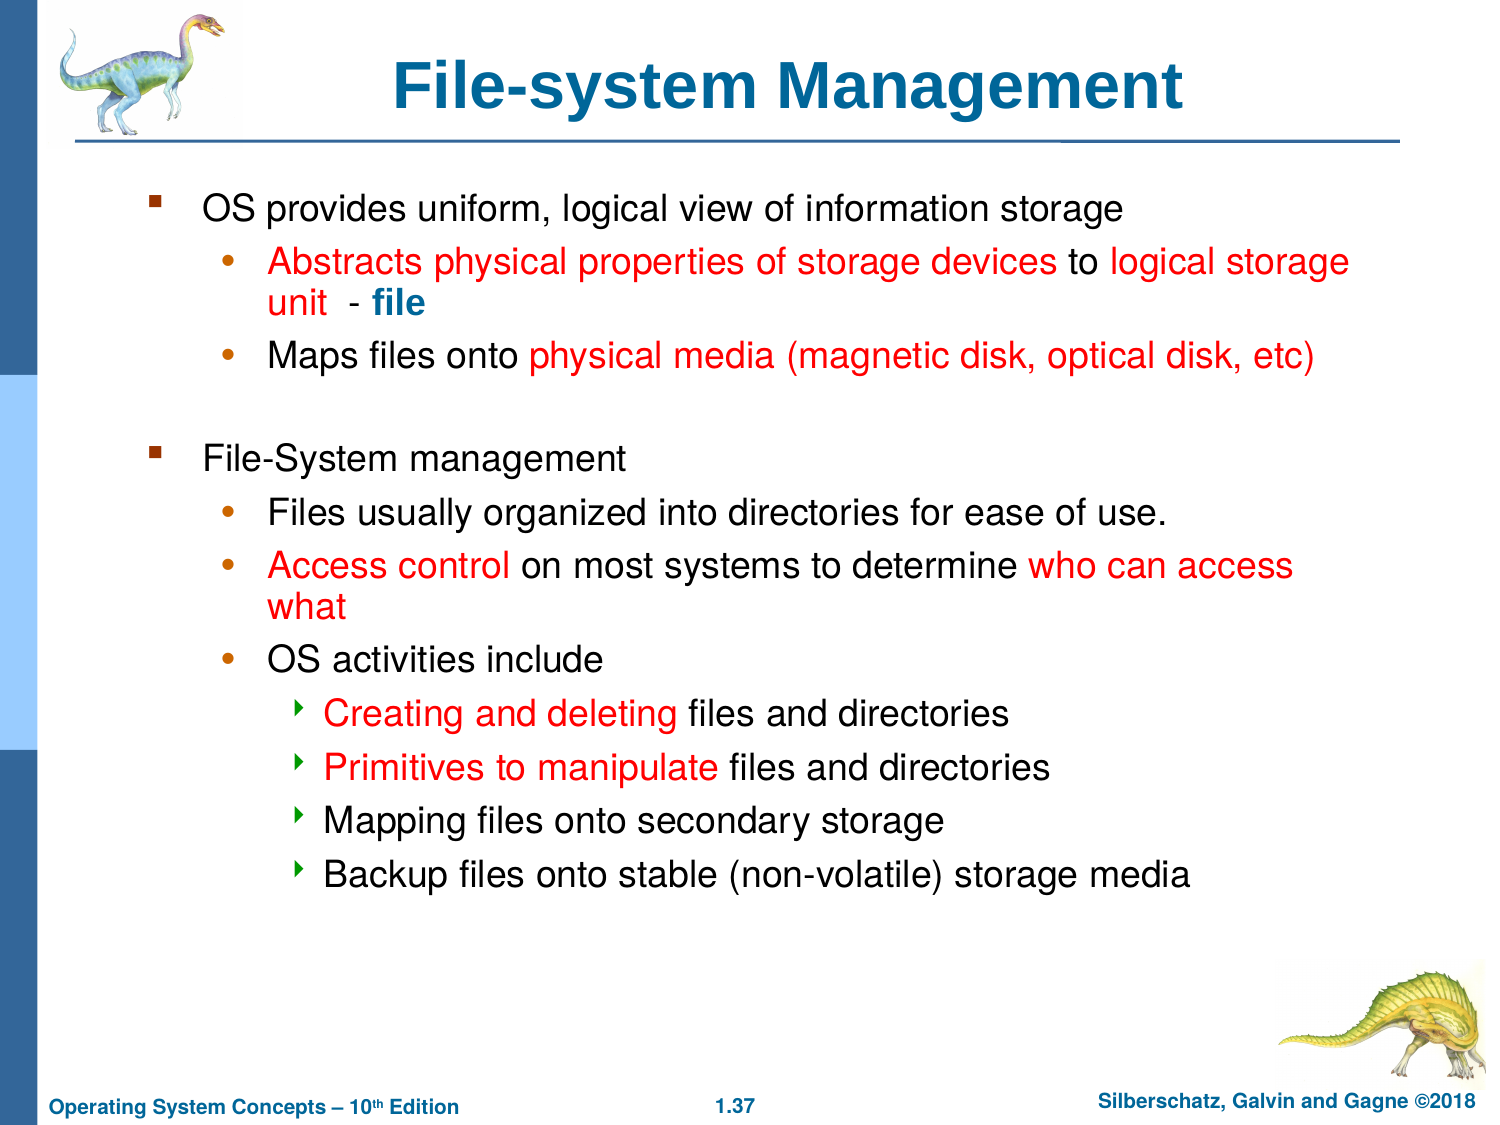

File-system Management
OS provides uniform, logical view of information storage
Abstracts physical properties of storage devices to logical storage unit  - file
Maps files onto physical media (magnetic disk, optical disk, etc)

File-System management
Files usually organized into directories for ease of use.
Access control on most systems to determine who can access what
OS activities include
Creating and deleting files and directories
Primitives to manipulate files and directories
Mapping files onto secondary storage
Backup files onto stable (non-volatile) storage media